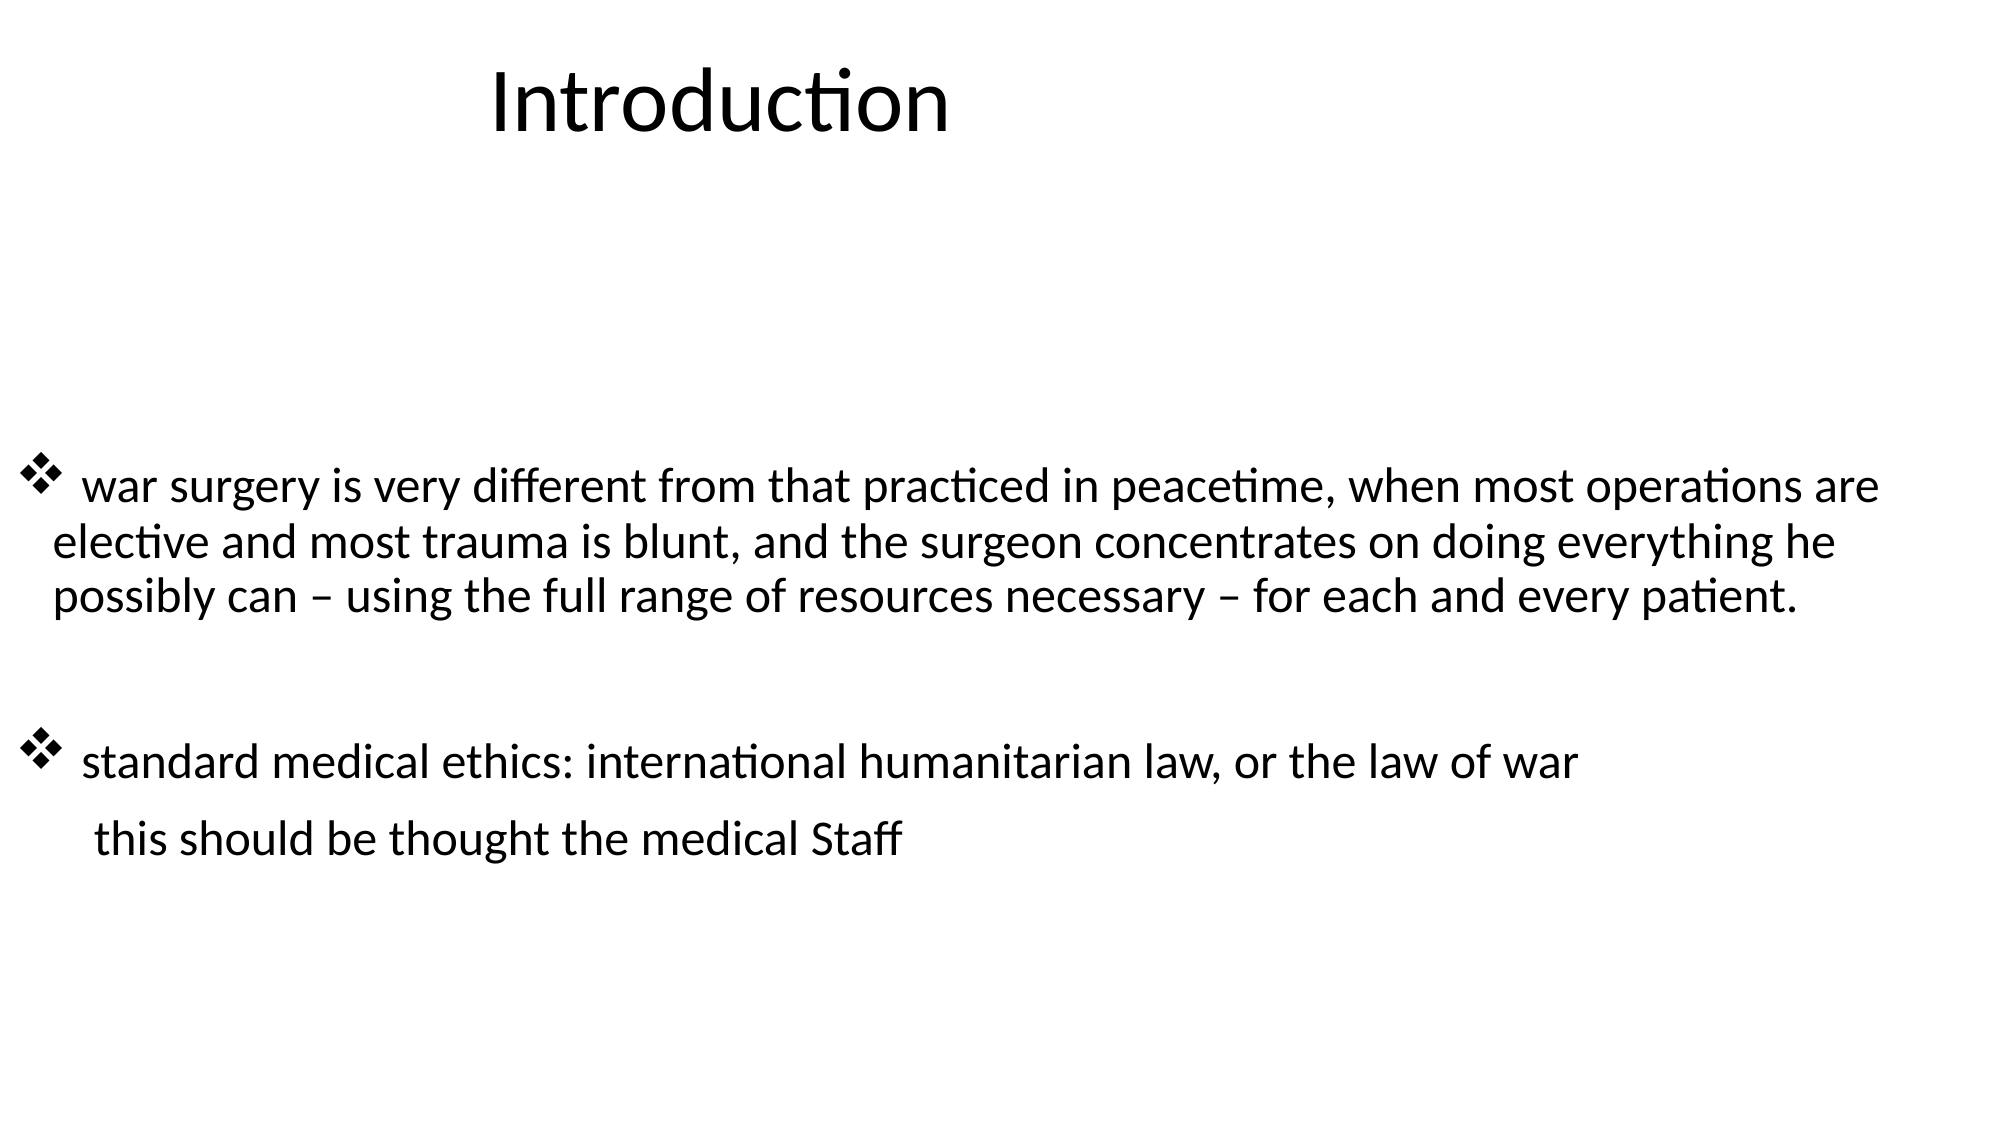

# Introduction

 war surgery is very different from that practiced in peacetime, when most operations are elective and most trauma is blunt, and the surgeon concentrates on doing everything he possibly can – using the full range of resources necessary – for each and every patient.

 standard medical ethics: international humanitarian law, or the law of war
       this should be thought the medical Staff